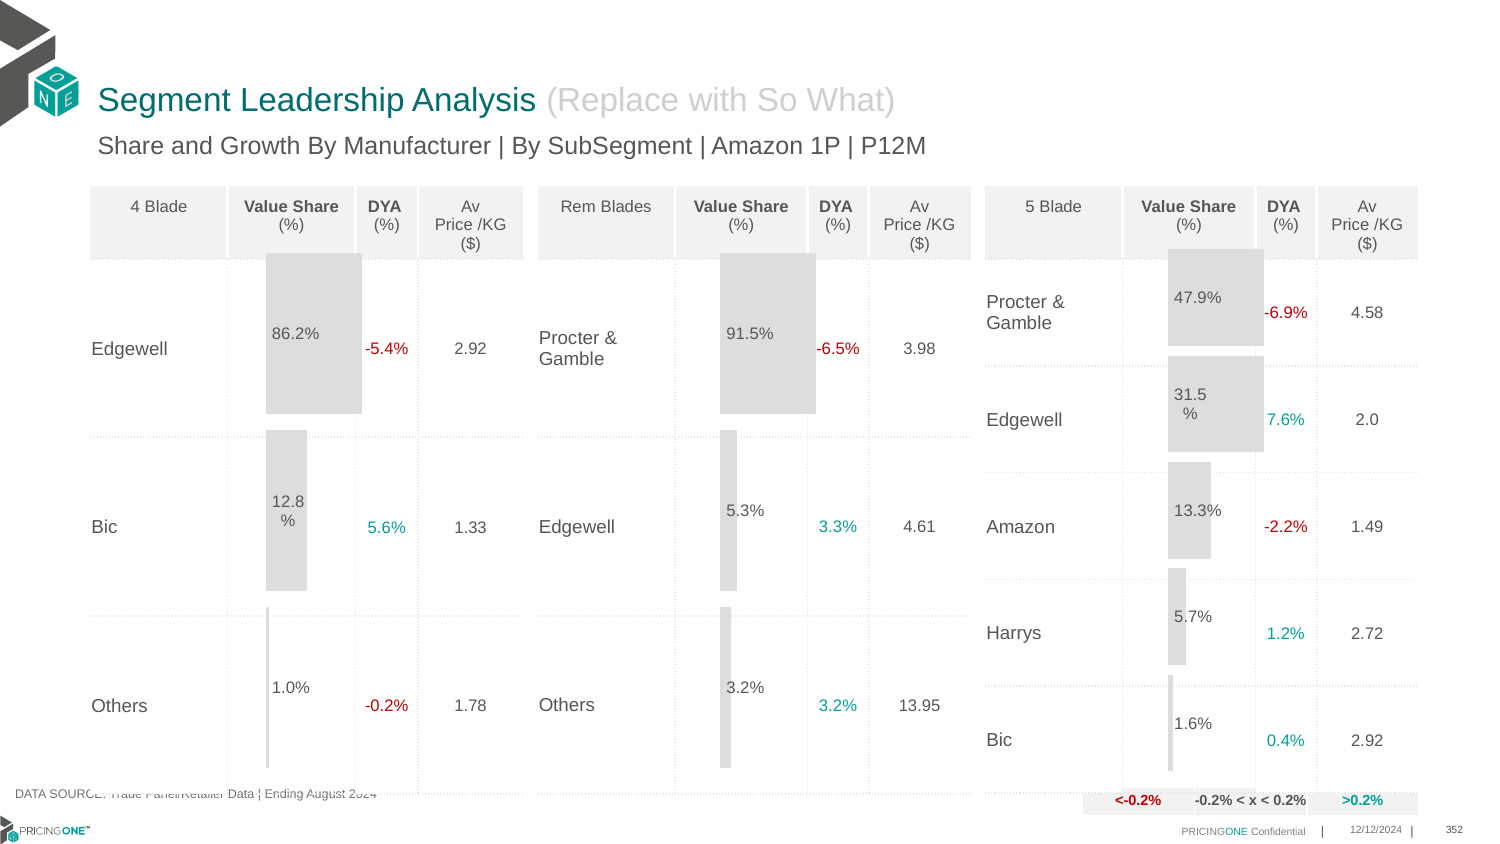

# Segment Leadership Analysis (Replace with So What)
Share and Growth By Manufacturer | By SubSegment | Amazon 1P | P12M
| Rem Blades | Value Share (%) | DYA (%) | Av Price /KG ($) |
| --- | --- | --- | --- |
| Procter & Gamble |  | -6.5% | 3.98 |
| Edgewell |  | 3.3% | 4.61 |
| Others |  | 3.2% | 13.95 |
| 4 Blade | Value Share (%) | DYA (%) | Av Price /KG ($) |
| --- | --- | --- | --- |
| Edgewell |  | -5.4% | 2.92 |
| Bic |  | 5.6% | 1.33 |
| Others |  | -0.2% | 1.78 |
| 5 Blade | Value Share (%) | DYA (%) | Av Price /KG ($) |
| --- | --- | --- | --- |
| Procter & Gamble |  | -6.9% | 4.58 |
| Edgewell |  | 7.6% | 2.0 |
| Amazon |  | -2.2% | 1.49 |
| Harrys |  | 1.2% | 2.72 |
| Bic |  | 0.4% | 2.92 |

### Chart

| Category | Amazon 1P | 4 Blade |
|---|---|
| None | 0.862454047095713 |

### Chart

| Category | Amazon 1P | Rem Blades |
|---|---|
| None | 0.9147476873176453 |

### Chart

| Category | Amazon 1P | 5 Blade |
|---|---|
| None | 0.4794041050740478 |
DATA SOURCE: Trade Panel/Retailer Data | Ending August 2024
| <-0.2% | -0.2% < x < 0.2% | >0.2% |
| --- | --- | --- |

12/12/2024
352